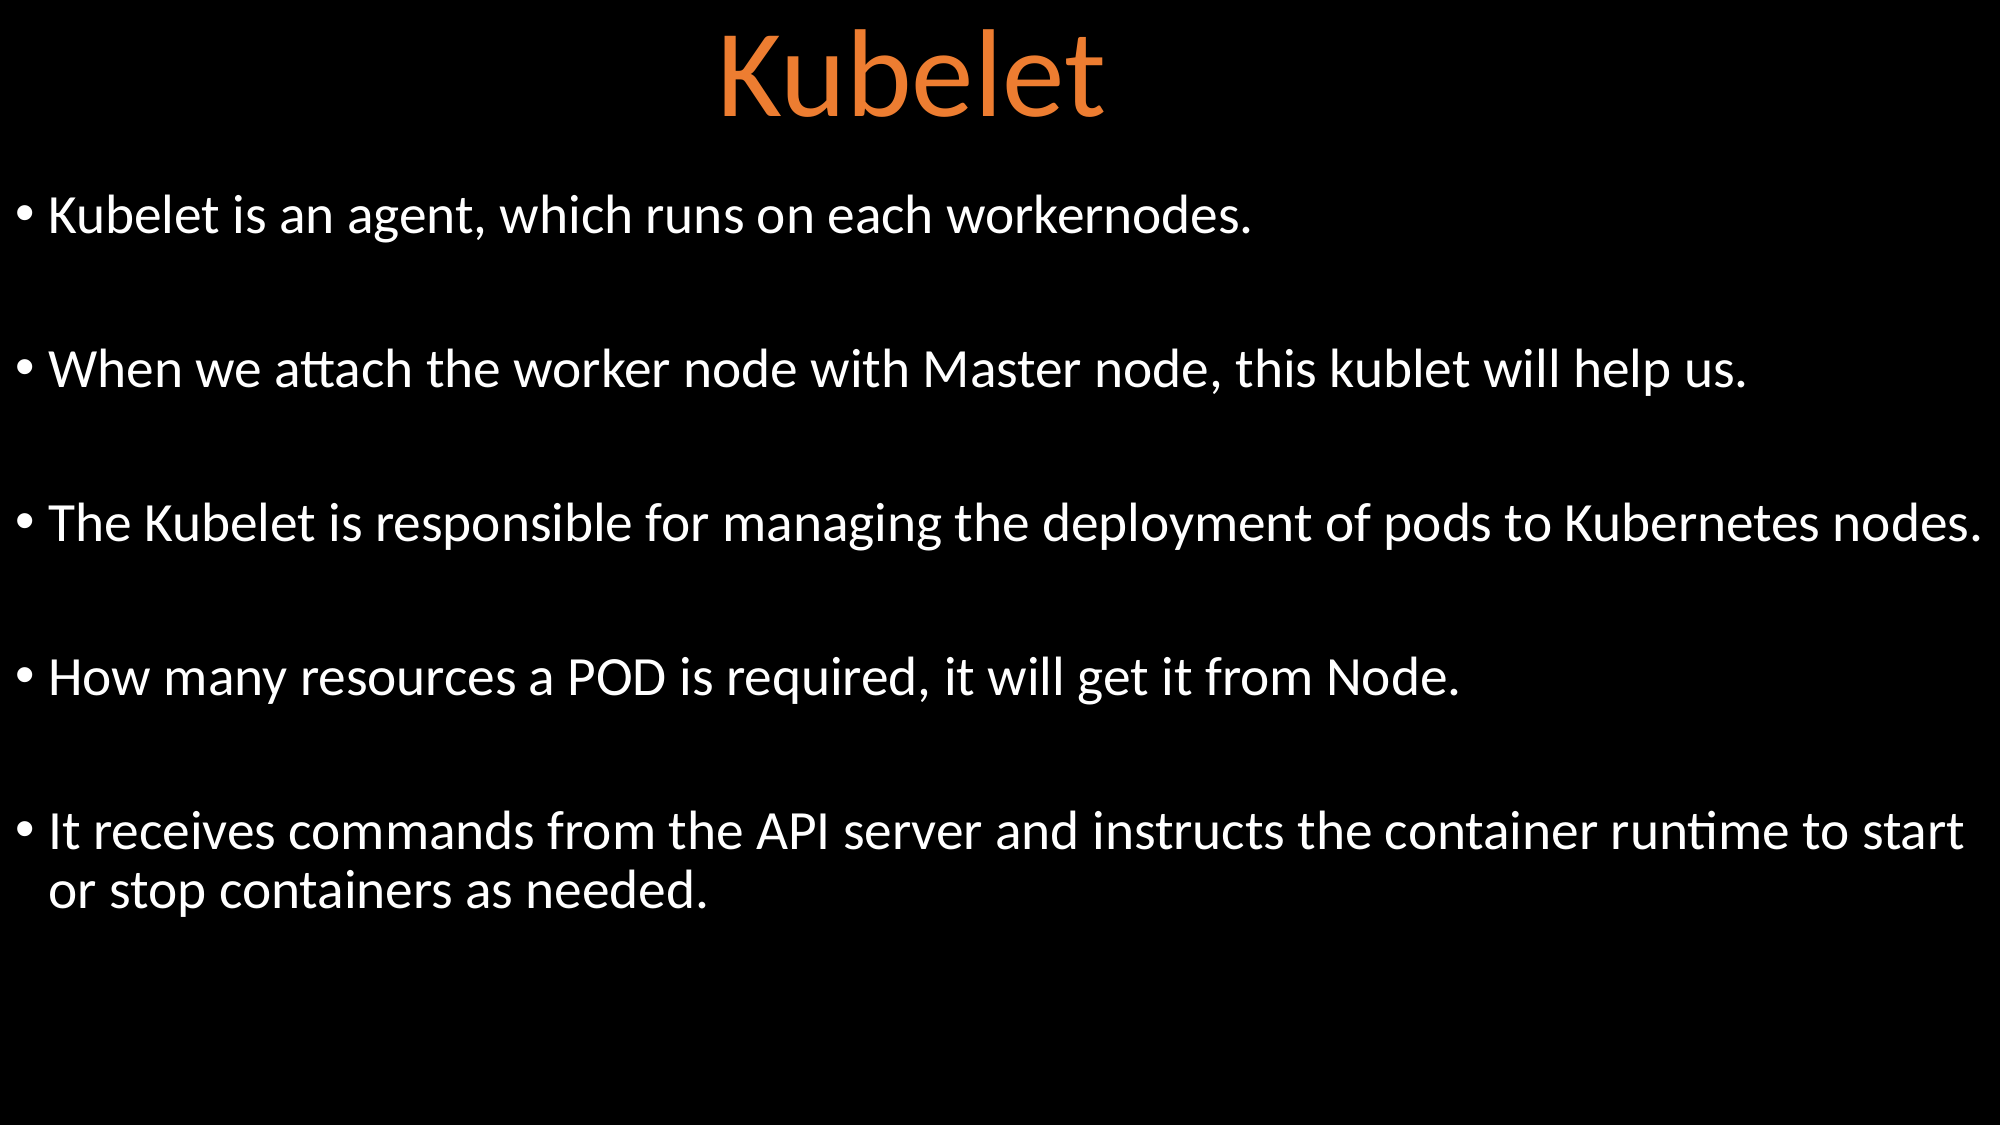

# Kubelet
Kubelet is an agent, which runs on each workernodes.

When we attach the worker node with Master node, this kublet will help us.

The Kubelet is responsible for managing the deployment of pods to Kubernetes nodes.

How many resources a POD is required, it will get it from Node.

It receives commands from the API server and instructs the container runtime to start or stop containers as needed.